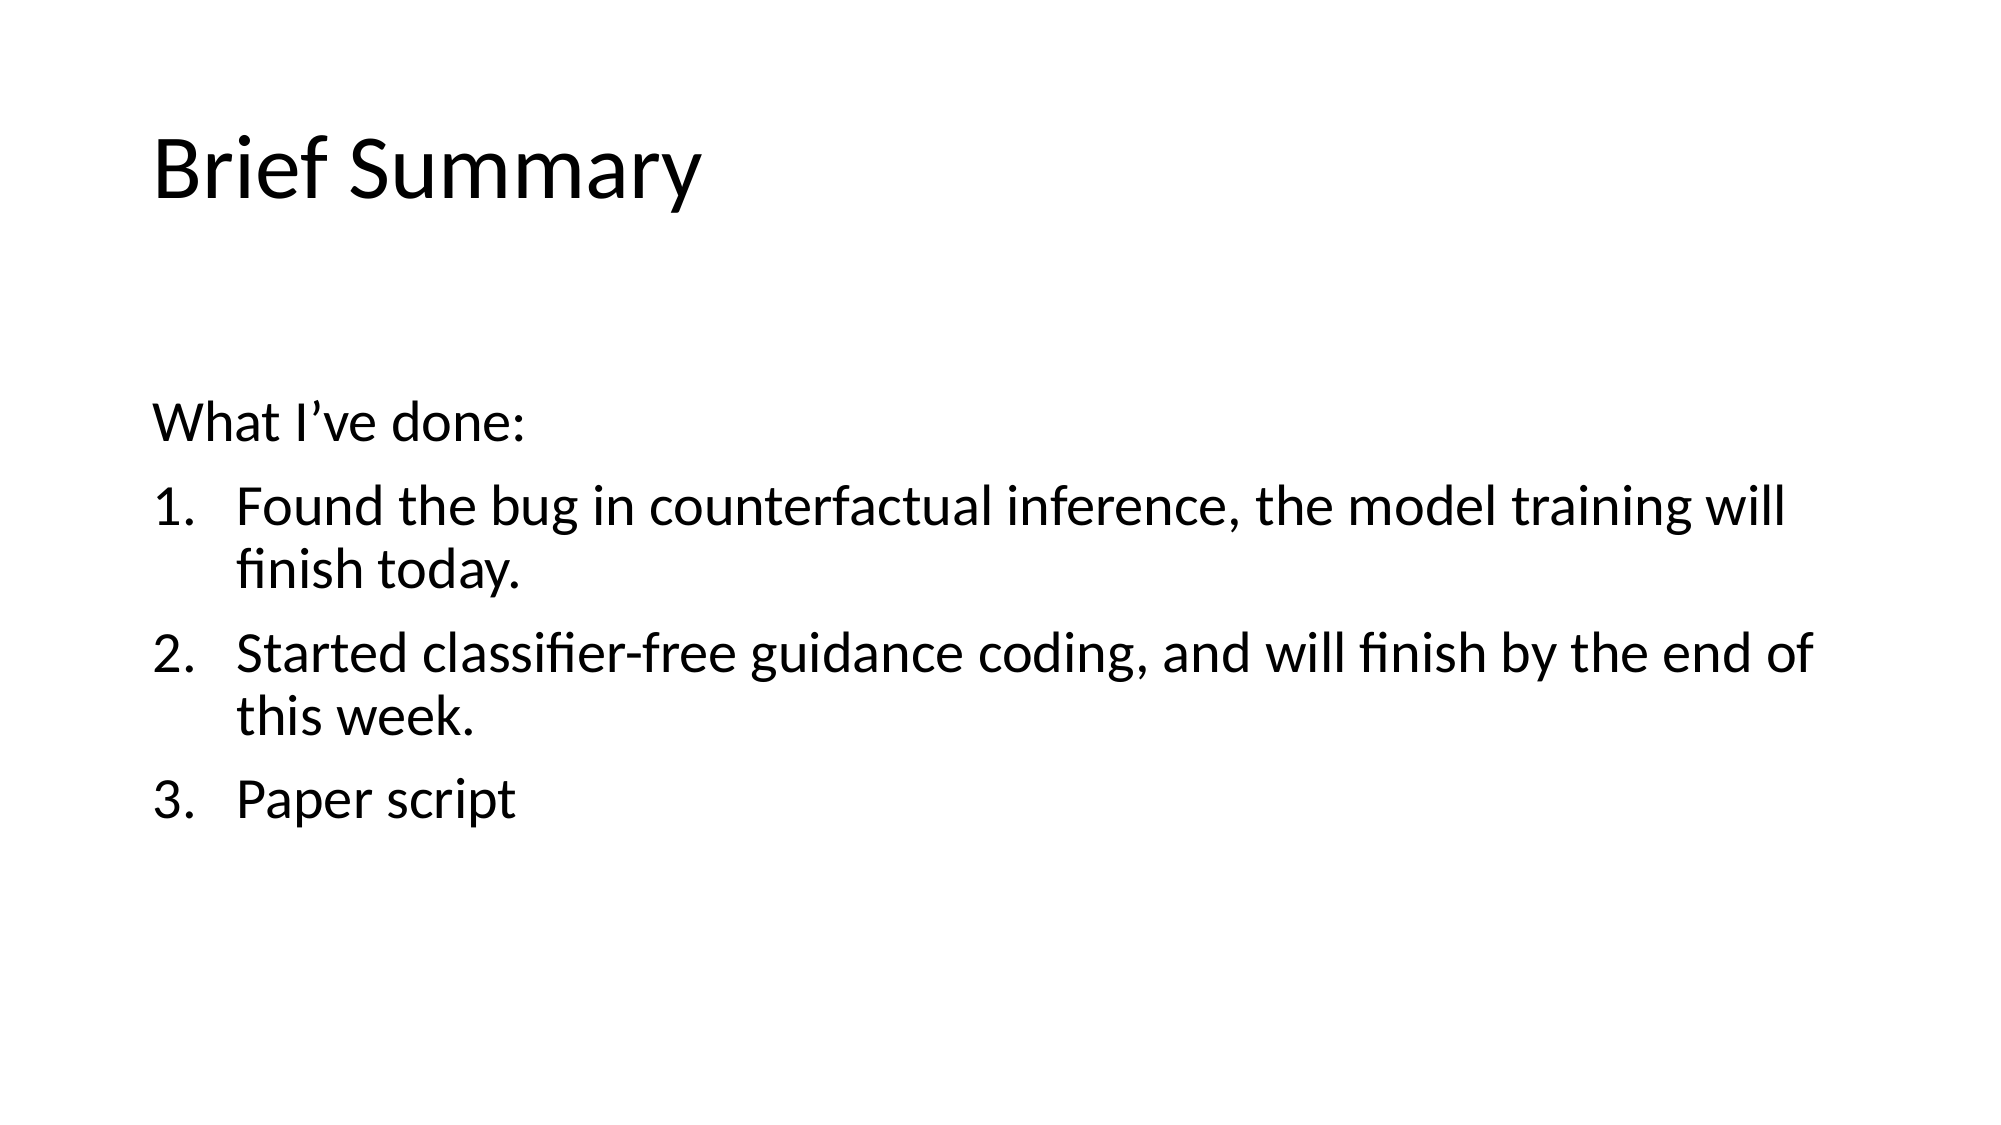

# Brief Summary
What I’ve done:
Found the bug in counterfactual inference, the model training will finish today.
Started classifier-free guidance coding, and will finish by the end of this week.
Paper script